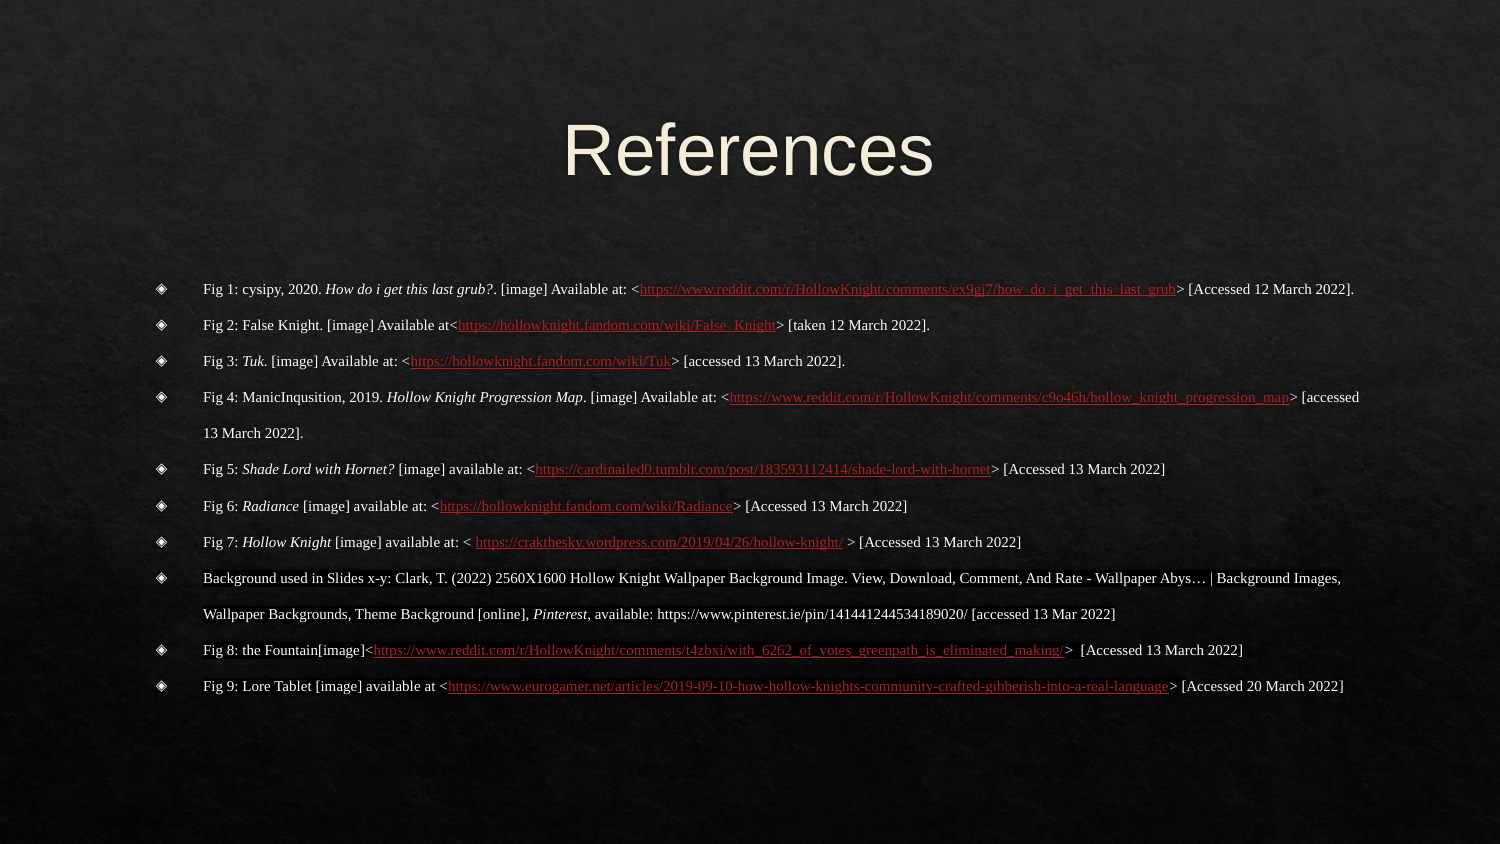

# References
Fig 1: cysipy, 2020. How do i get this last grub?. [image] Available at: <https://www.reddit.com/r/HollowKnight/comments/ex9gj7/how_do_i_get_this_last_grub> [Accessed 12 March 2022].
Fig 2: False Knight. [image] Available at<https://hollowknight.fandom.com/wiki/False_Knight> [taken 12 March 2022].
Fig 3: Tuk. [image] Available at: <https://hollowknight.fandom.com/wiki/Tuk> [accessed 13 March 2022].
Fig 4: ManicInqusition, 2019. Hollow Knight Progression Map. [image] Available at: <https://www.reddit.com/r/HollowKnight/comments/c9o46h/hollow_knight_progression_map> [accessed 13 March 2022].
Fig 5: Shade Lord with Hornet? [image] available at: <https://cardinailed0.tumblr.com/post/183593112414/shade-lord-with-hornet> [Accessed 13 March 2022]
Fig 6: Radiance [image] available at: <https://hollowknight.fandom.com/wiki/Radiance> [Accessed 13 March 2022]
Fig 7: Hollow Knight [image] available at: < https://crakthesky.wordpress.com/2019/04/26/hollow-knight/ > [Accessed 13 March 2022]
Background used in Slides x-y: Clark, T. (2022) 2560X1600 Hollow Knight Wallpaper Background Image. View, Download, Comment, And Rate - Wallpaper Abys… | Background Images, Wallpaper Backgrounds, Theme Background [online], Pinterest, available: https://www.pinterest.ie/pin/141441244534189020/ [accessed 13 Mar 2022]
Fig 8: the Fountain[image]<https://www.reddit.com/r/HollowKnight/comments/t4zbxi/with_6262_of_votes_greenpath_is_eliminated_making/>  [Accessed 13 March 2022]
Fig 9: Lore Tablet [image] available at <https://www.eurogamer.net/articles/2019-09-10-how-hollow-knights-community-crafted-gibberish-into-a-real-language> [Accessed 20 March 2022]